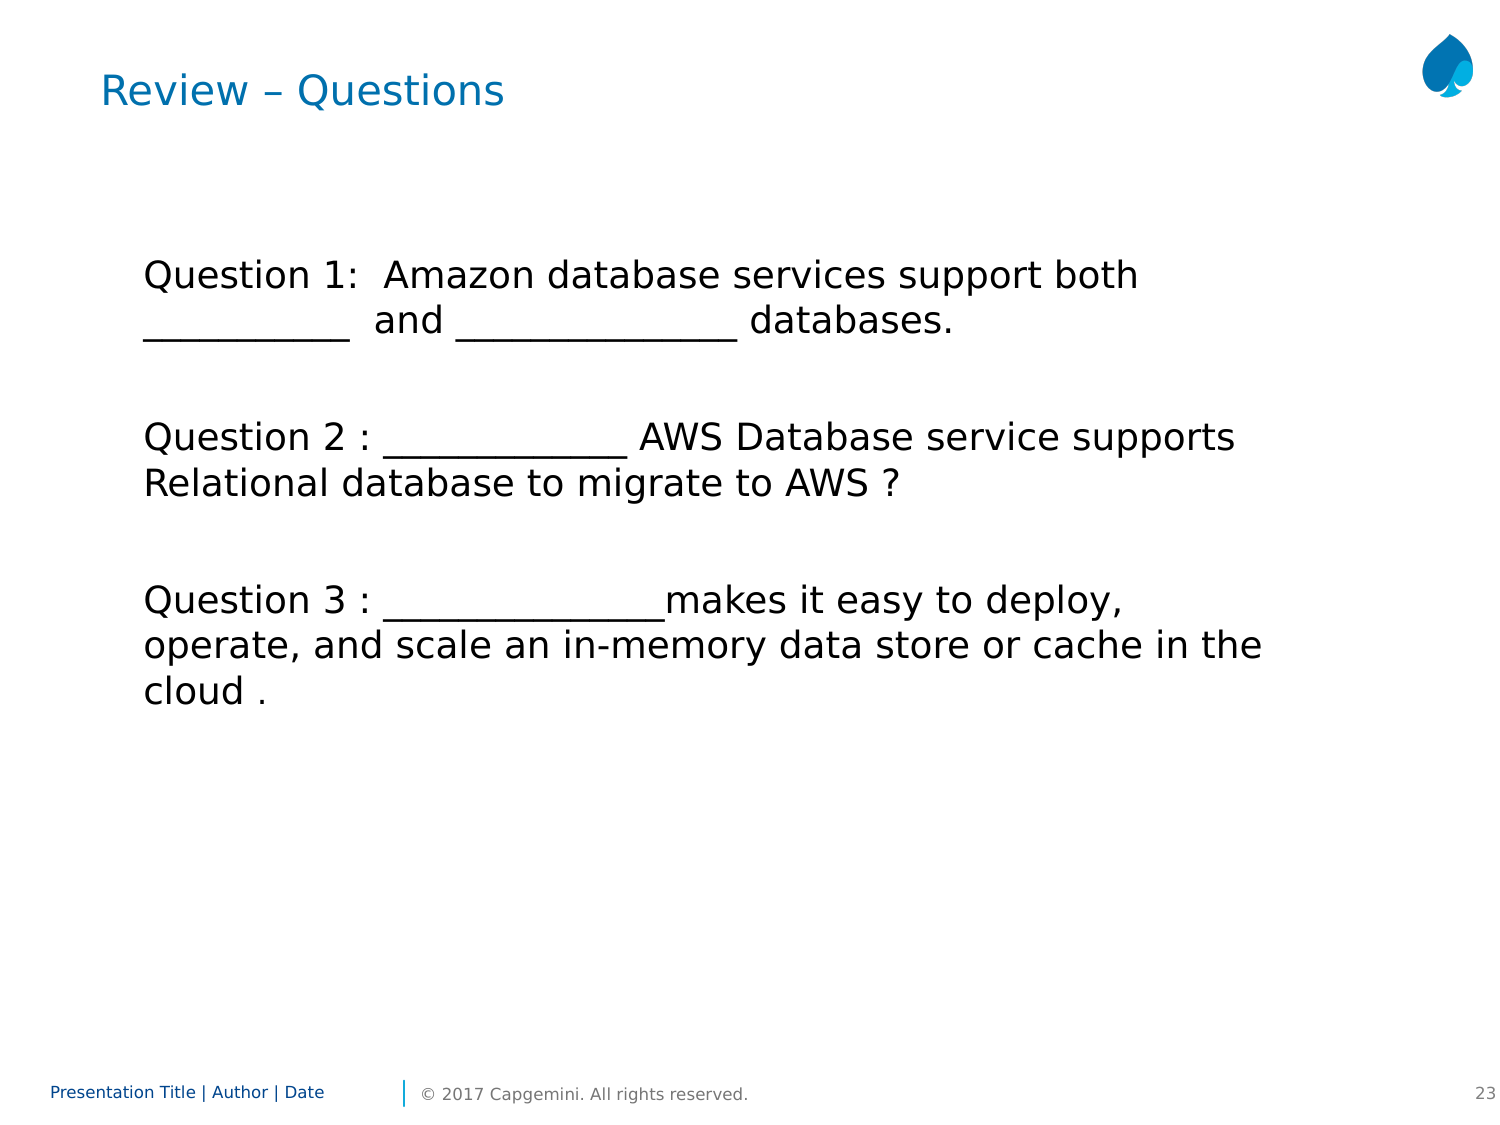

Review – Questions
Question 1:  Amazon database services support both  ___________  and _______________ databases.

Question 2 : _____________ AWS Database service supports Relational database to migrate to AWS ?

Question 3 : _______________makes it easy to deploy, operate, and scale an in-memory data store or cache in the cloud .